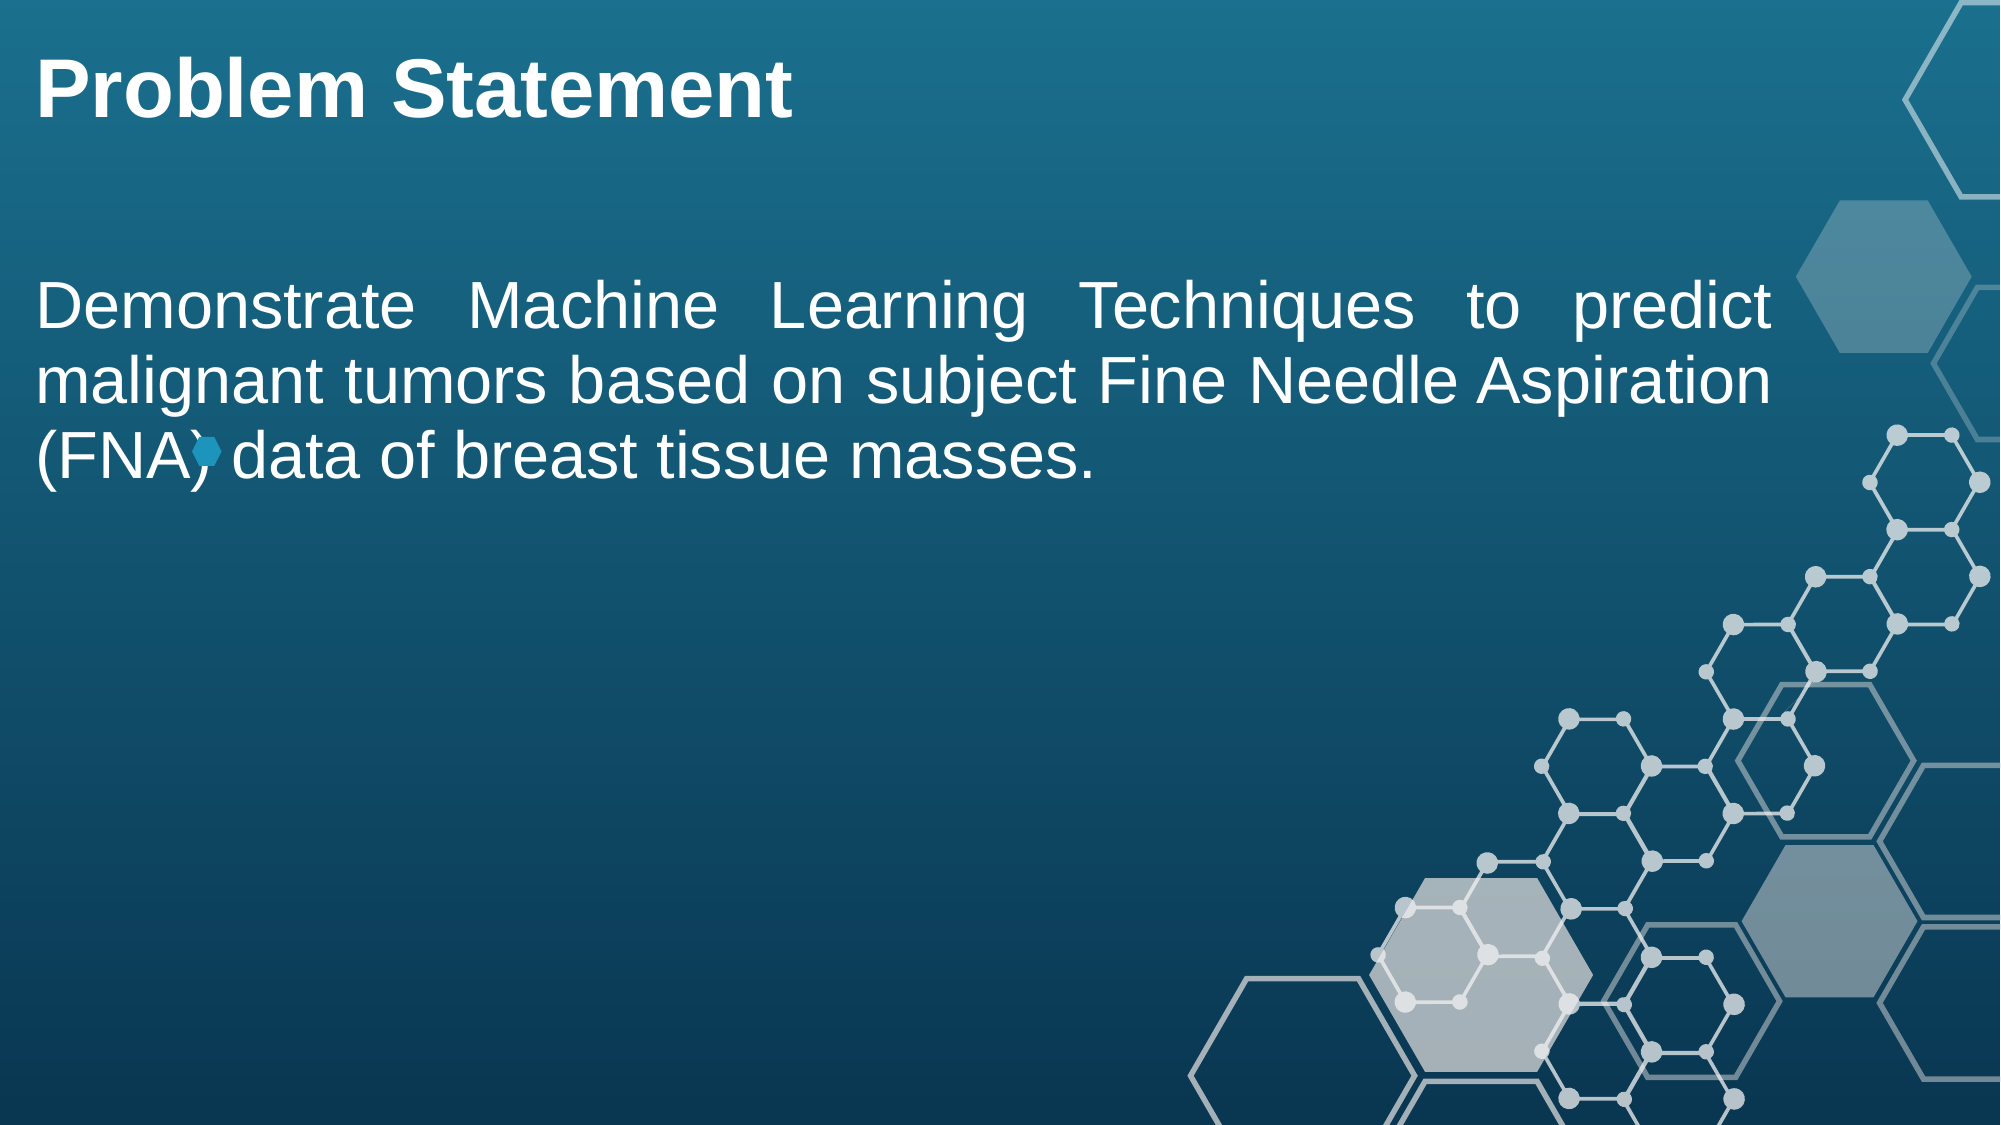

Problem Statement
Demonstrate Machine Learning Techniques to predict malignant tumors based on subject Fine Needle Aspiration (FNA) data of breast tissue masses.